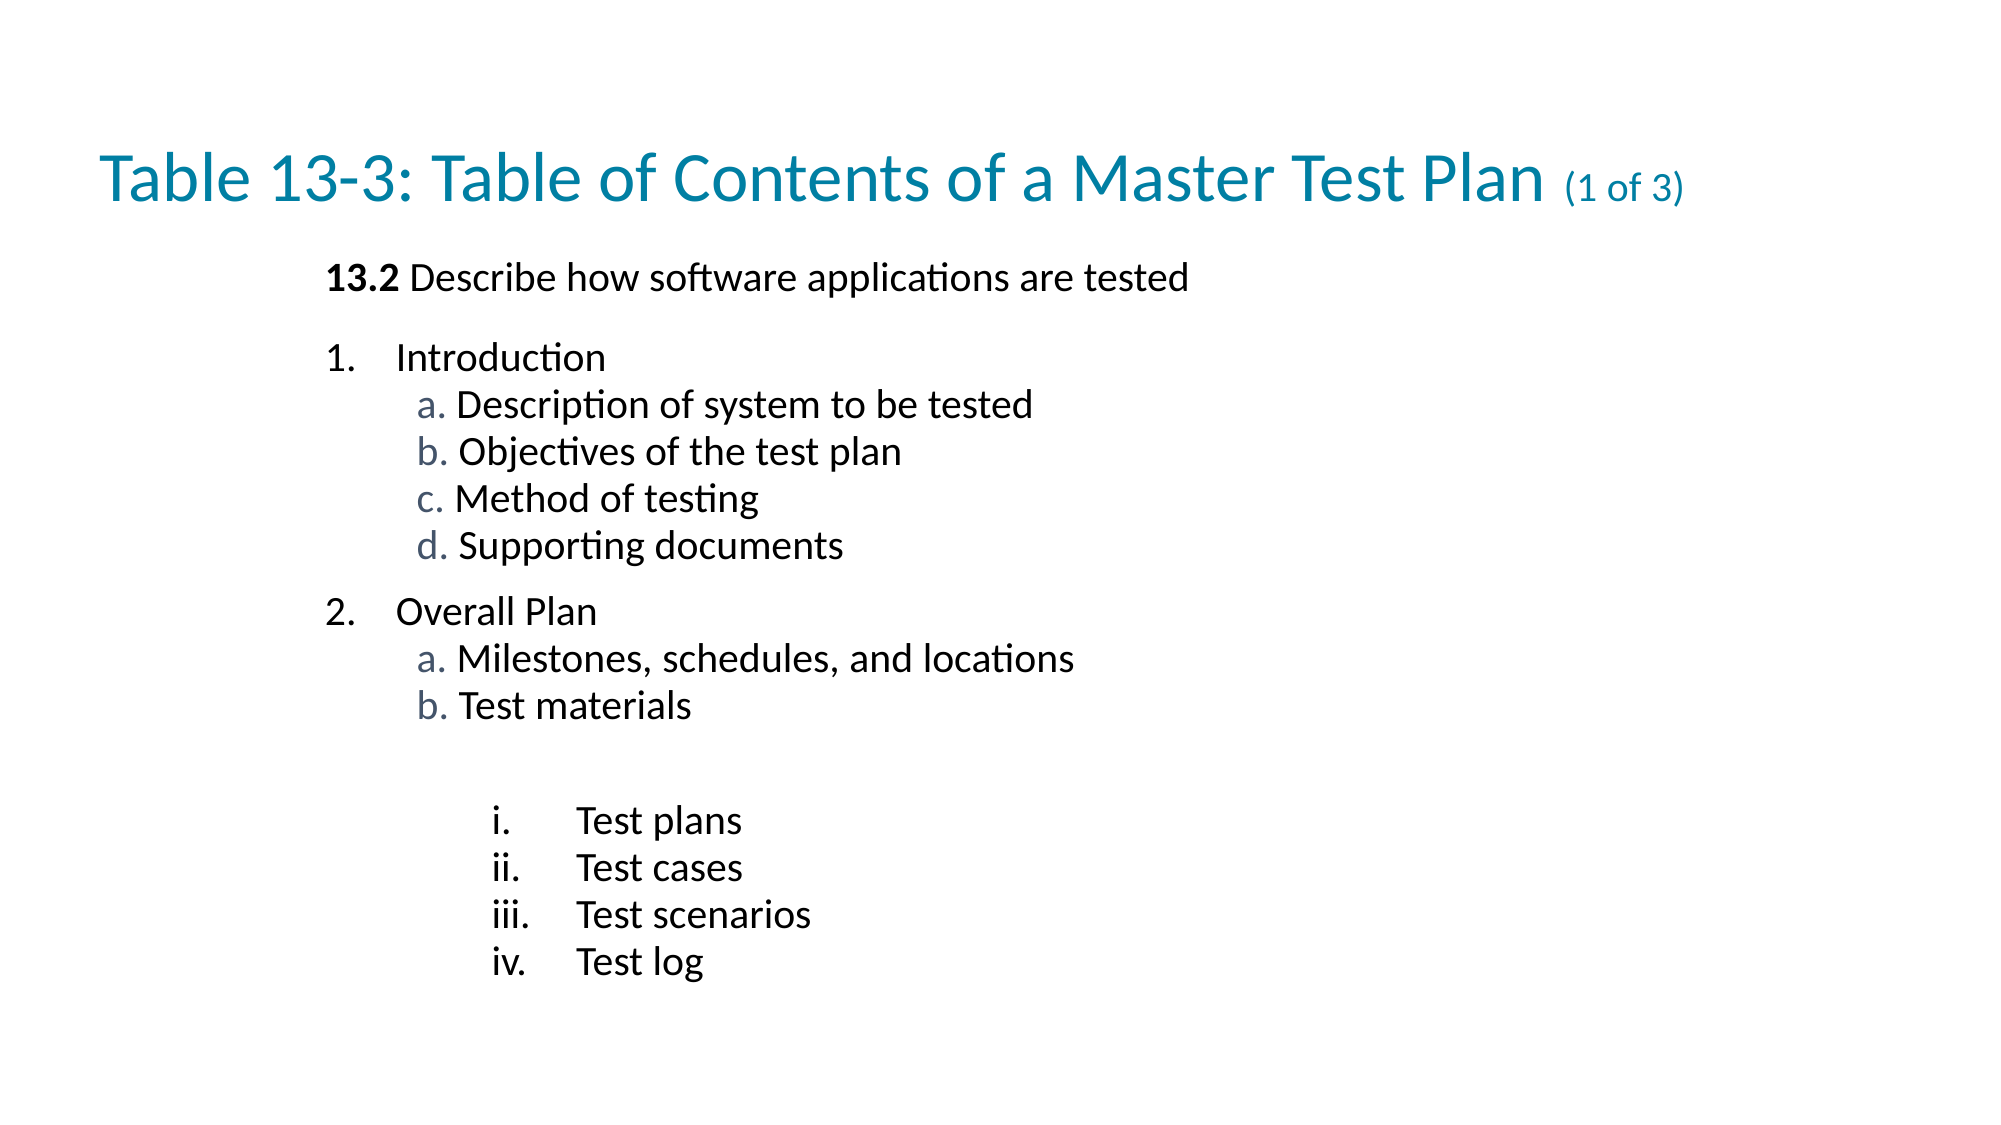

# Table 13-3: Table of Contents of a Master Test Plan (1 of 3)
13.2 Describe how software applications are tested
Introduction
a. Description of system to be tested
b. Objectives of the test plan
c. Method of testing
d. Supporting documents
Overall Plan
a. Milestones, schedules, and locations
b. Test materials
Test plans
Test cases
Test scenarios
Test log